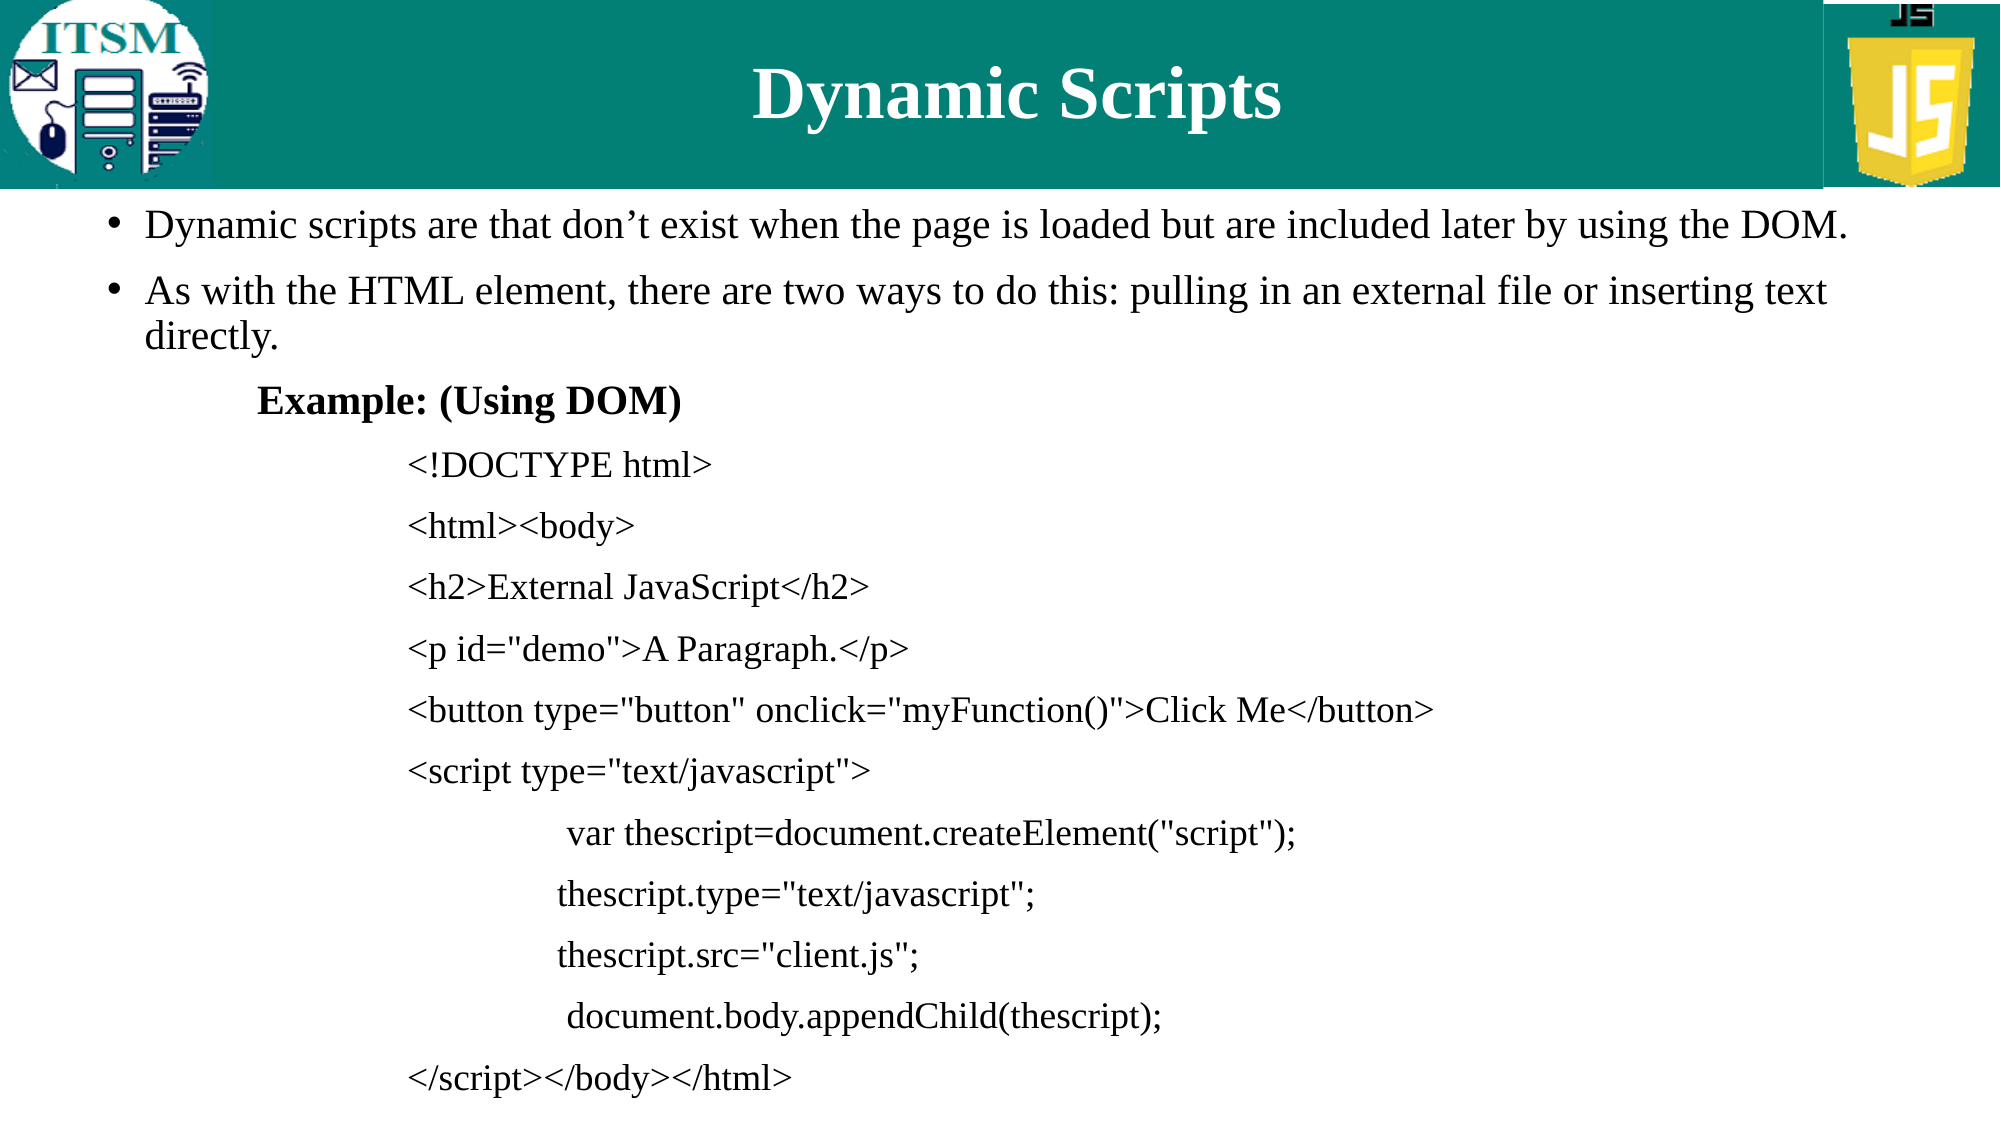

# Dynamic Scripts
Dynamic scripts are that don’t exist when the page is loaded but are included later by using the DOM.
As with the HTML element, there are two ways to do this: pulling in an external file or inserting text directly.
	Example: (Using DOM)
		<!DOCTYPE html>
		<html><body>
		<h2>External JavaScript</h2>
		<p id="demo">A Paragraph.</p>
		<button type="button" onclick="myFunction()">Click Me</button>
		<script type="text/javascript">
			 var thescript=document.createElement("script");
 	 		thescript.type="text/javascript";
 		 	thescript.src="client.js";
 			 document.body.appendChild(thescript);
		</script></body></html>